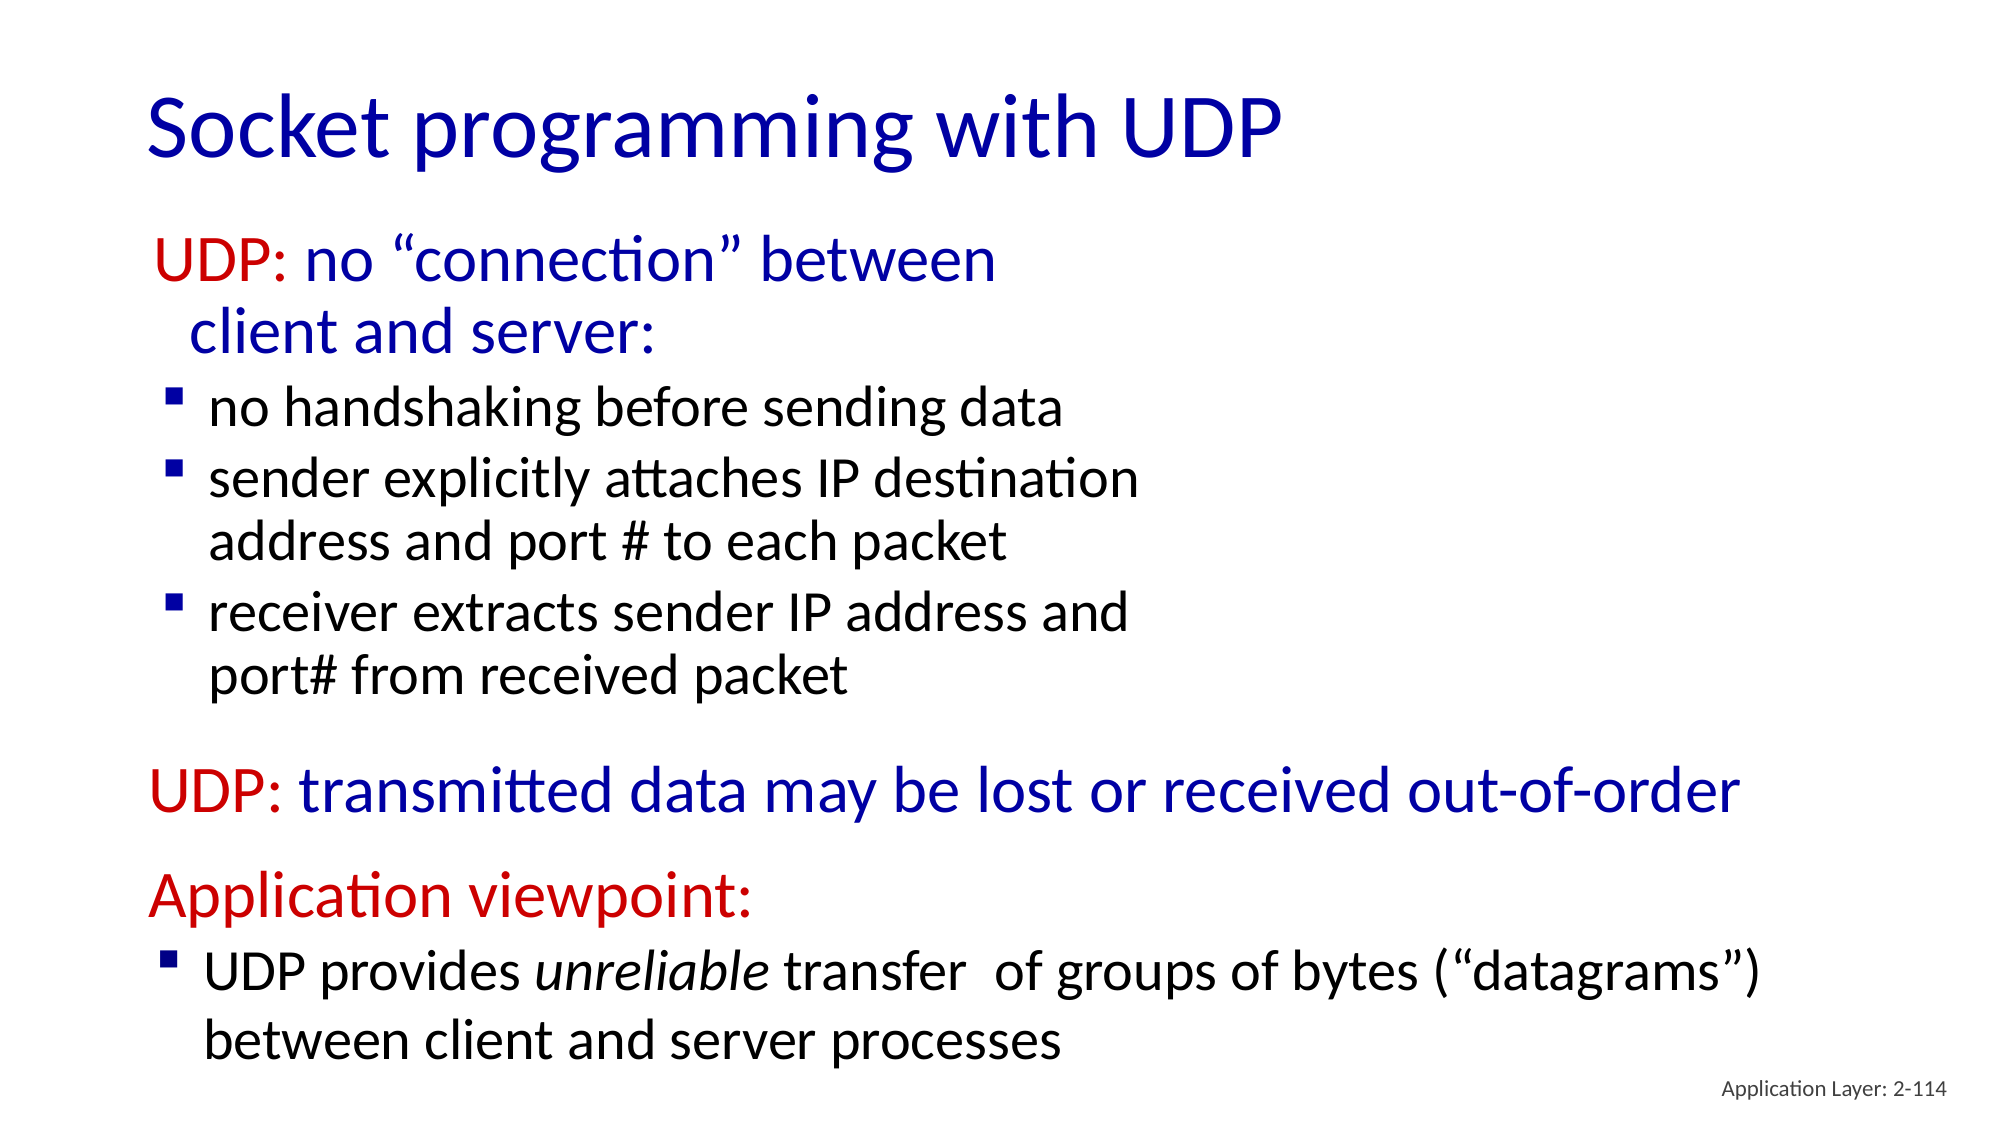

# Socket programming with UDP
UDP: no “connection” between client and server:
no handshaking before sending data
sender explicitly attaches IP destination address and port # to each packet
receiver extracts sender IP address and port# from received packet

UDP: transmitted data may be lost or received out-of-order
Application viewpoint:
UDP provides unreliable transfer  of groups of bytes (“datagrams”)  between client and server processes

Application Layer: 2-114